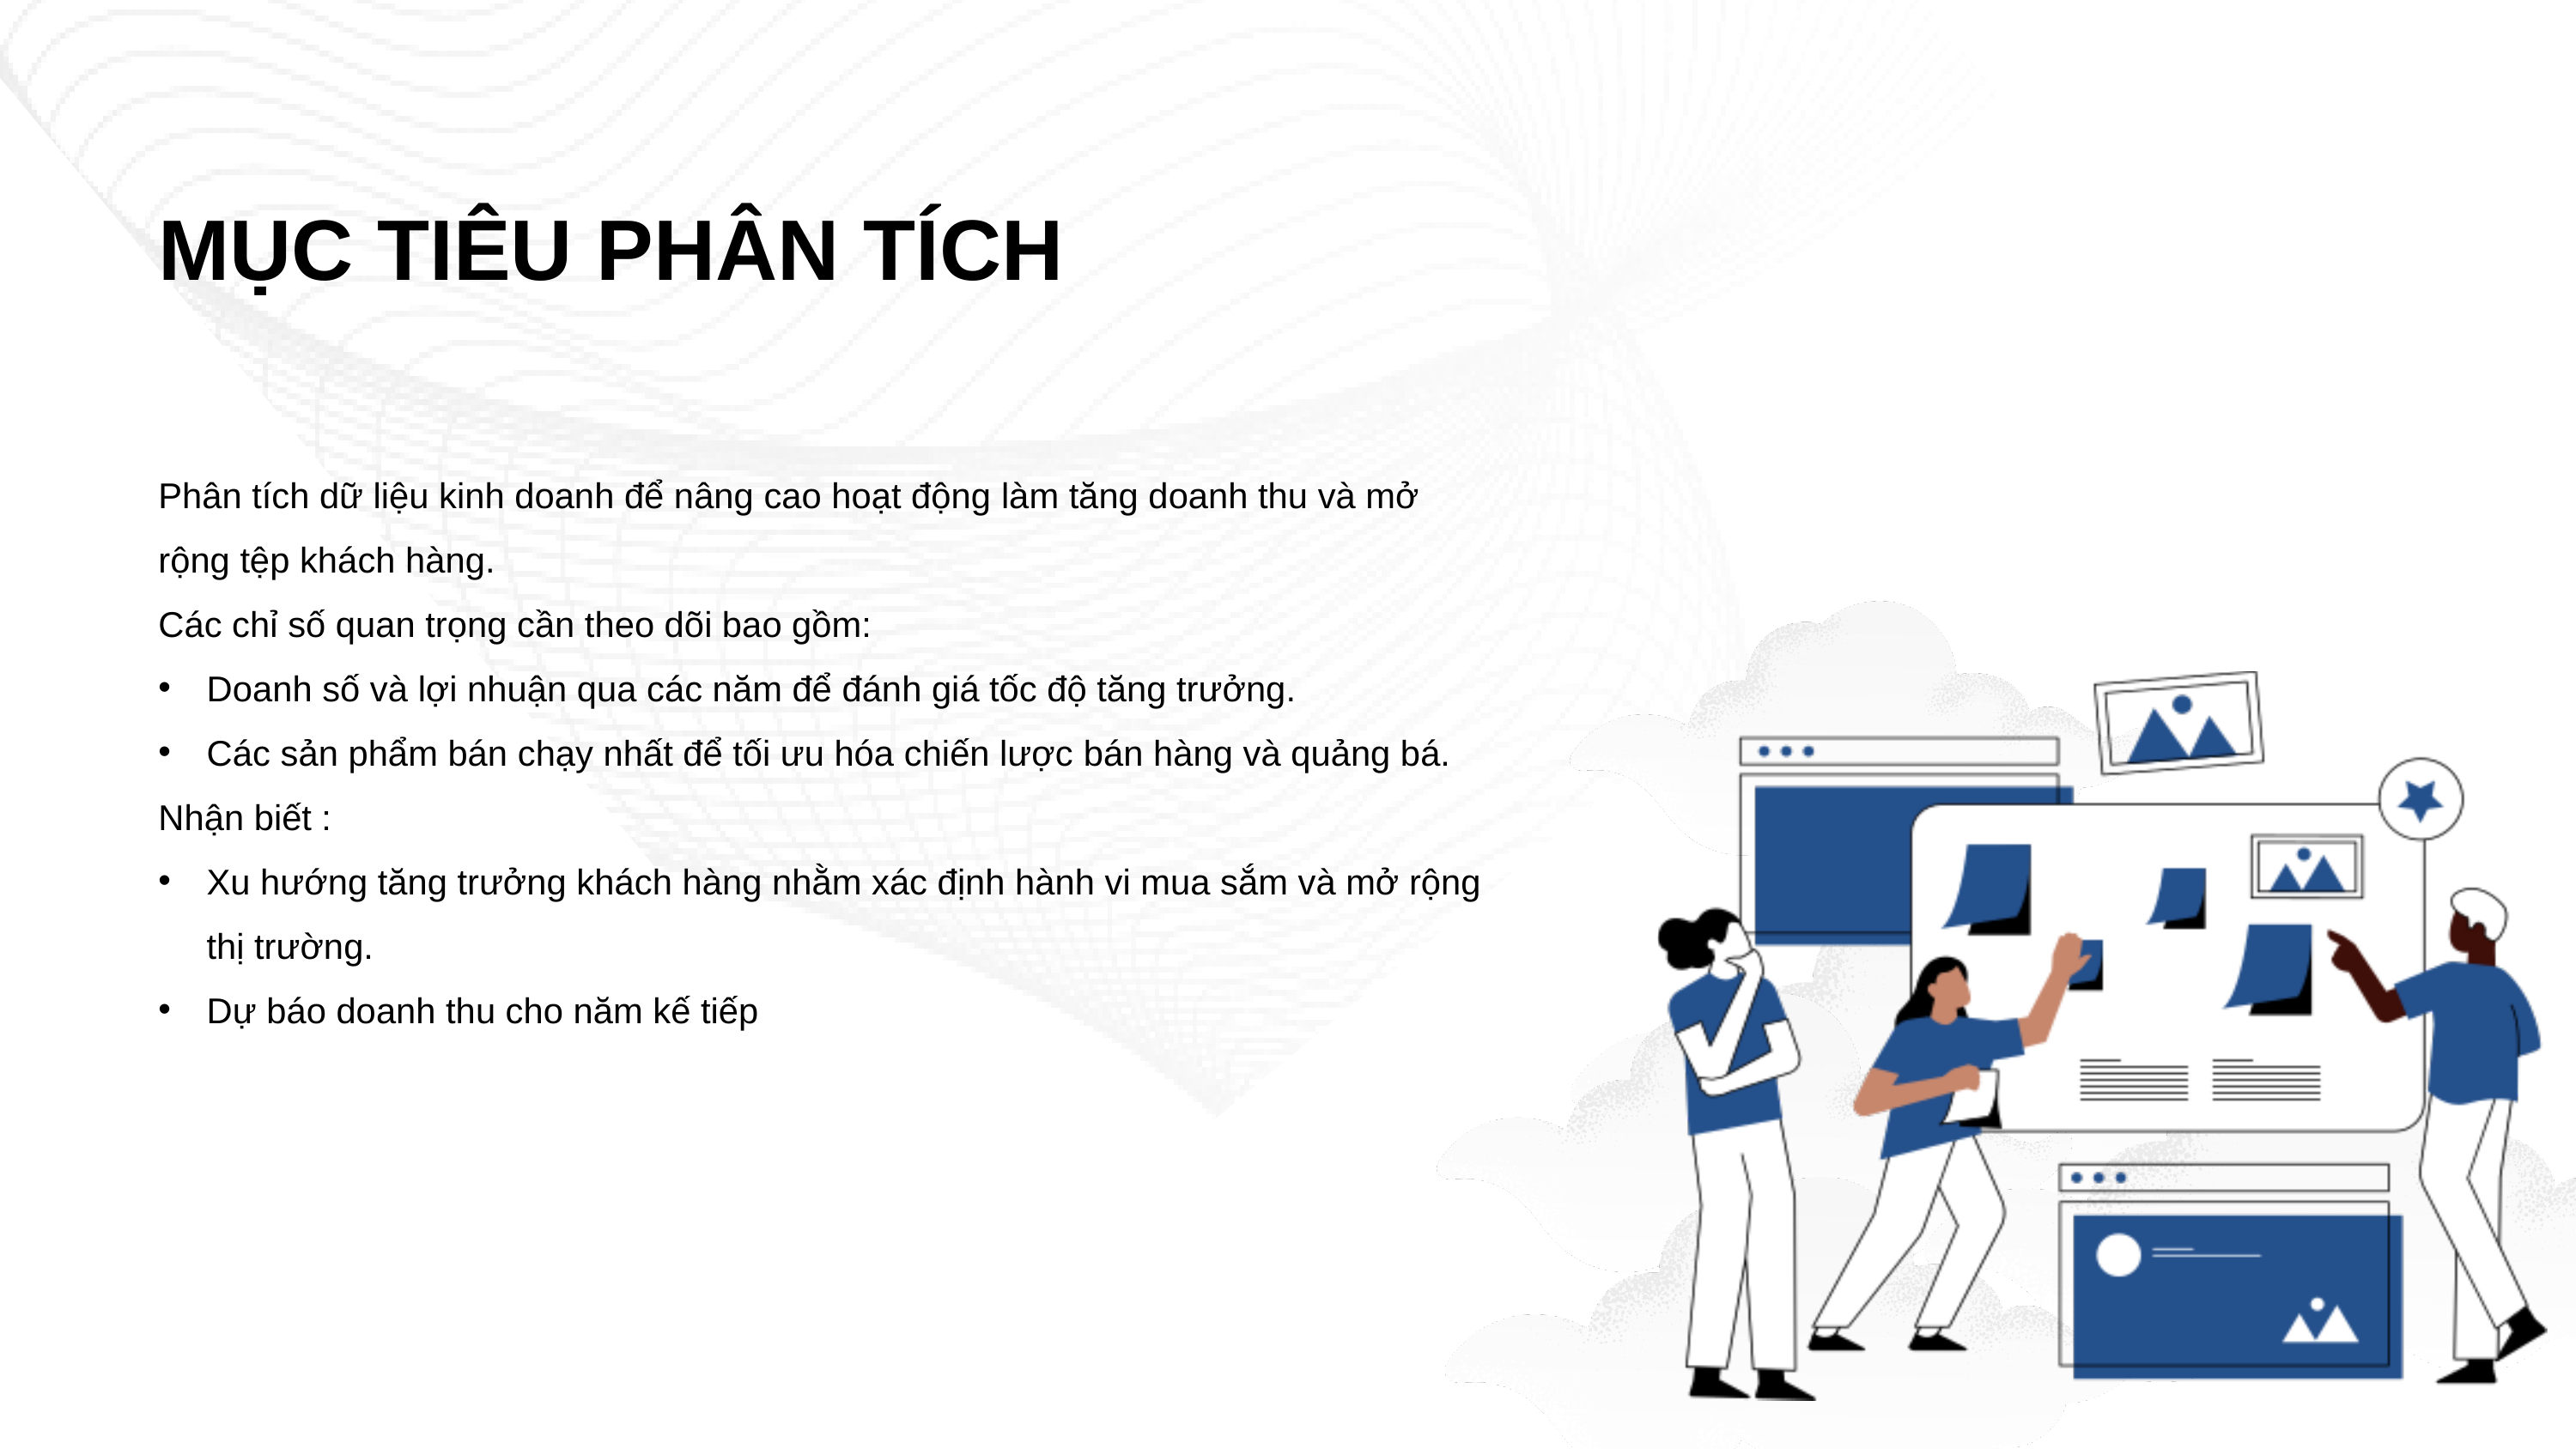

MỤC TIÊU PHÂN TÍCH
Phân tích dữ liệu kinh doanh để nâng cao hoạt động làm tăng doanh thu và mở rộng tệp khách hàng.
Các chỉ số quan trọng cần theo dõi bao gồm:
Doanh số và lợi nhuận qua các năm để đánh giá tốc độ tăng trưởng.
Các sản phẩm bán chạy nhất để tối ưu hóa chiến lược bán hàng và quảng bá.
Nhận biết :
Xu hướng tăng trưởng khách hàng nhằm xác định hành vi mua sắm và mở rộng thị trường.
Dự báo doanh thu cho năm kế tiếp